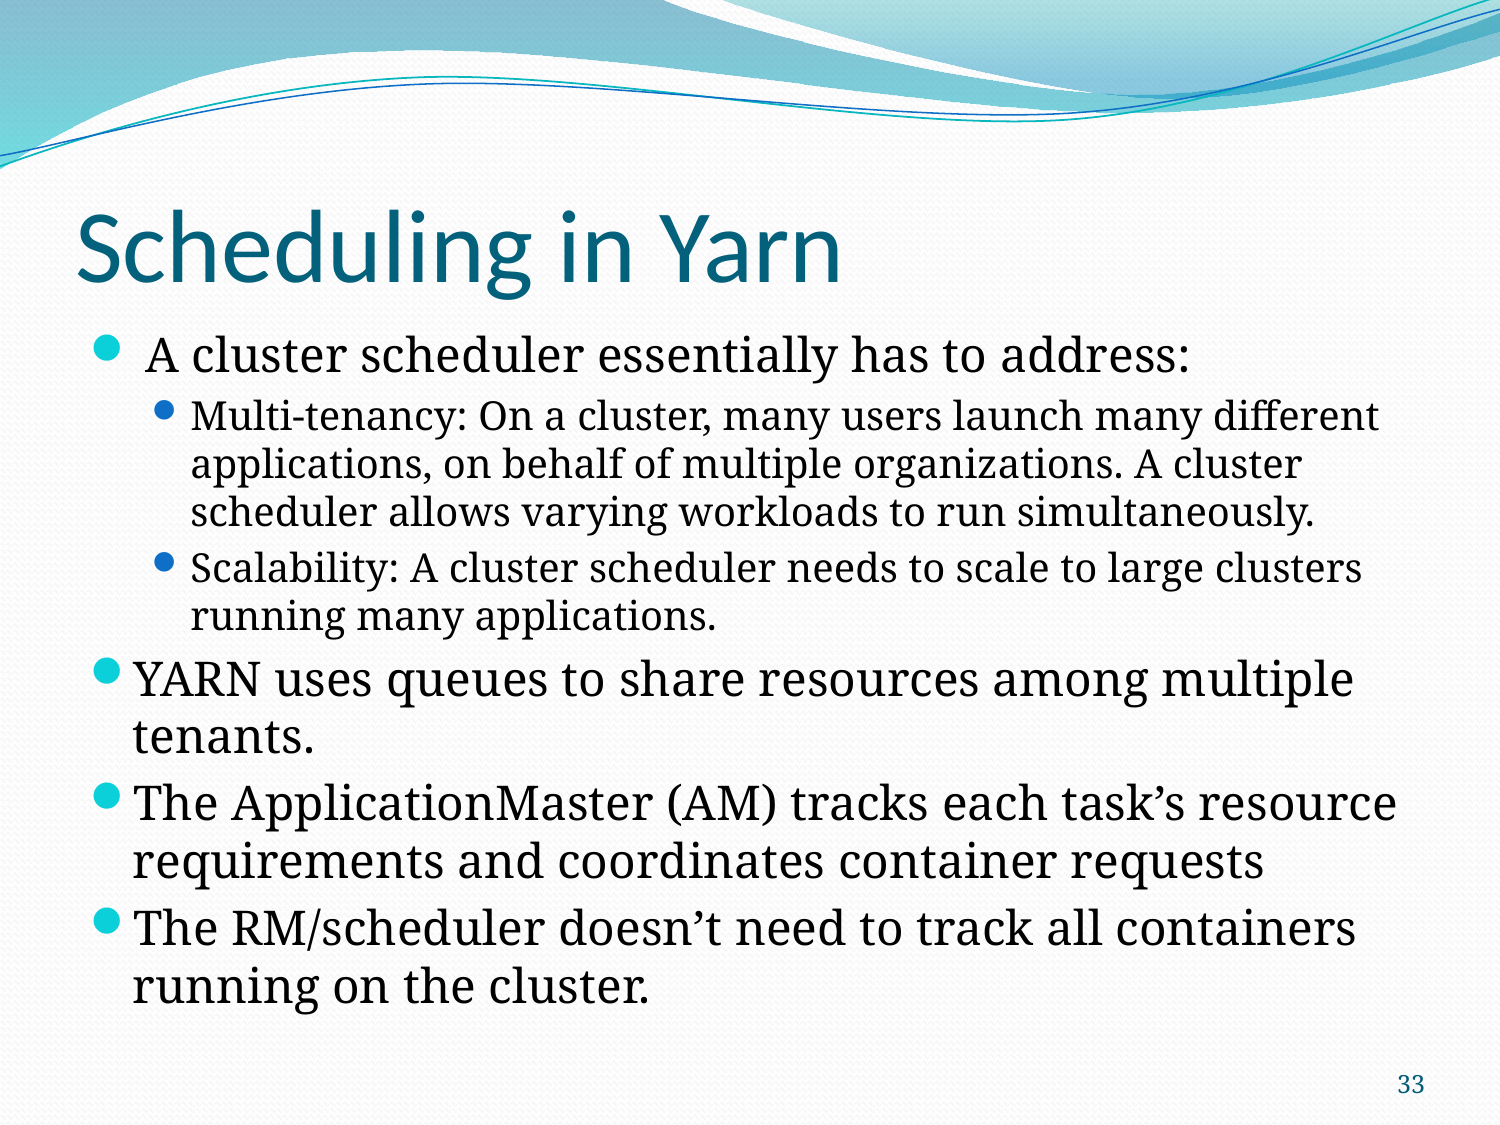

# Scheduling in Yarn
 A cluster scheduler essentially has to address:
Multi-tenancy: On a cluster, many users launch many different applications, on behalf of multiple organizations. A cluster scheduler allows varying workloads to run simultaneously.
Scalability: A cluster scheduler needs to scale to large clusters running many applications.
YARN uses queues to share resources among multiple tenants.
The ApplicationMaster (AM) tracks each task’s resource requirements and coordinates container requests
The RM/scheduler doesn’t need to track all containers running on the cluster.

33